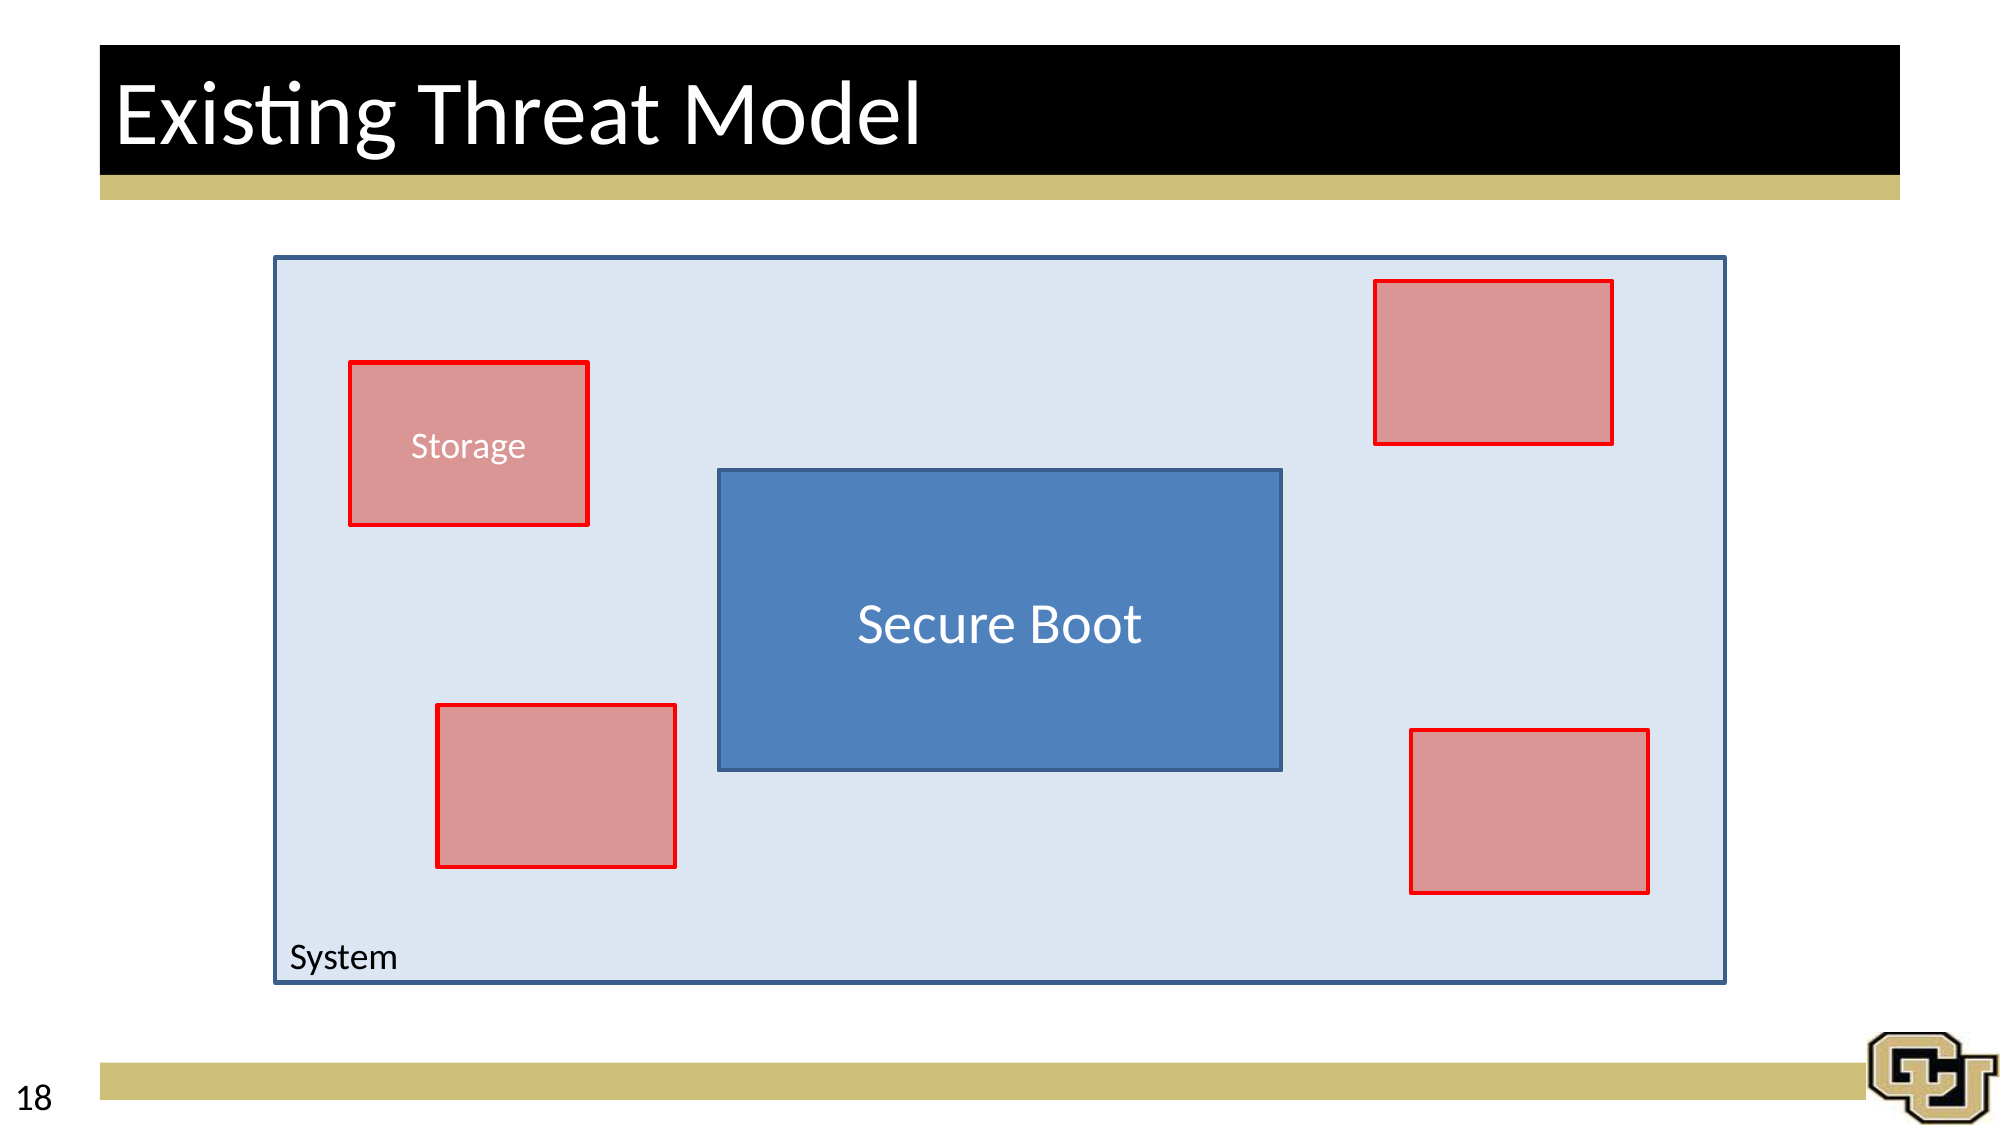

# Existing Threat Model

Storage
Secure Hardware
Secure Boot

System
18